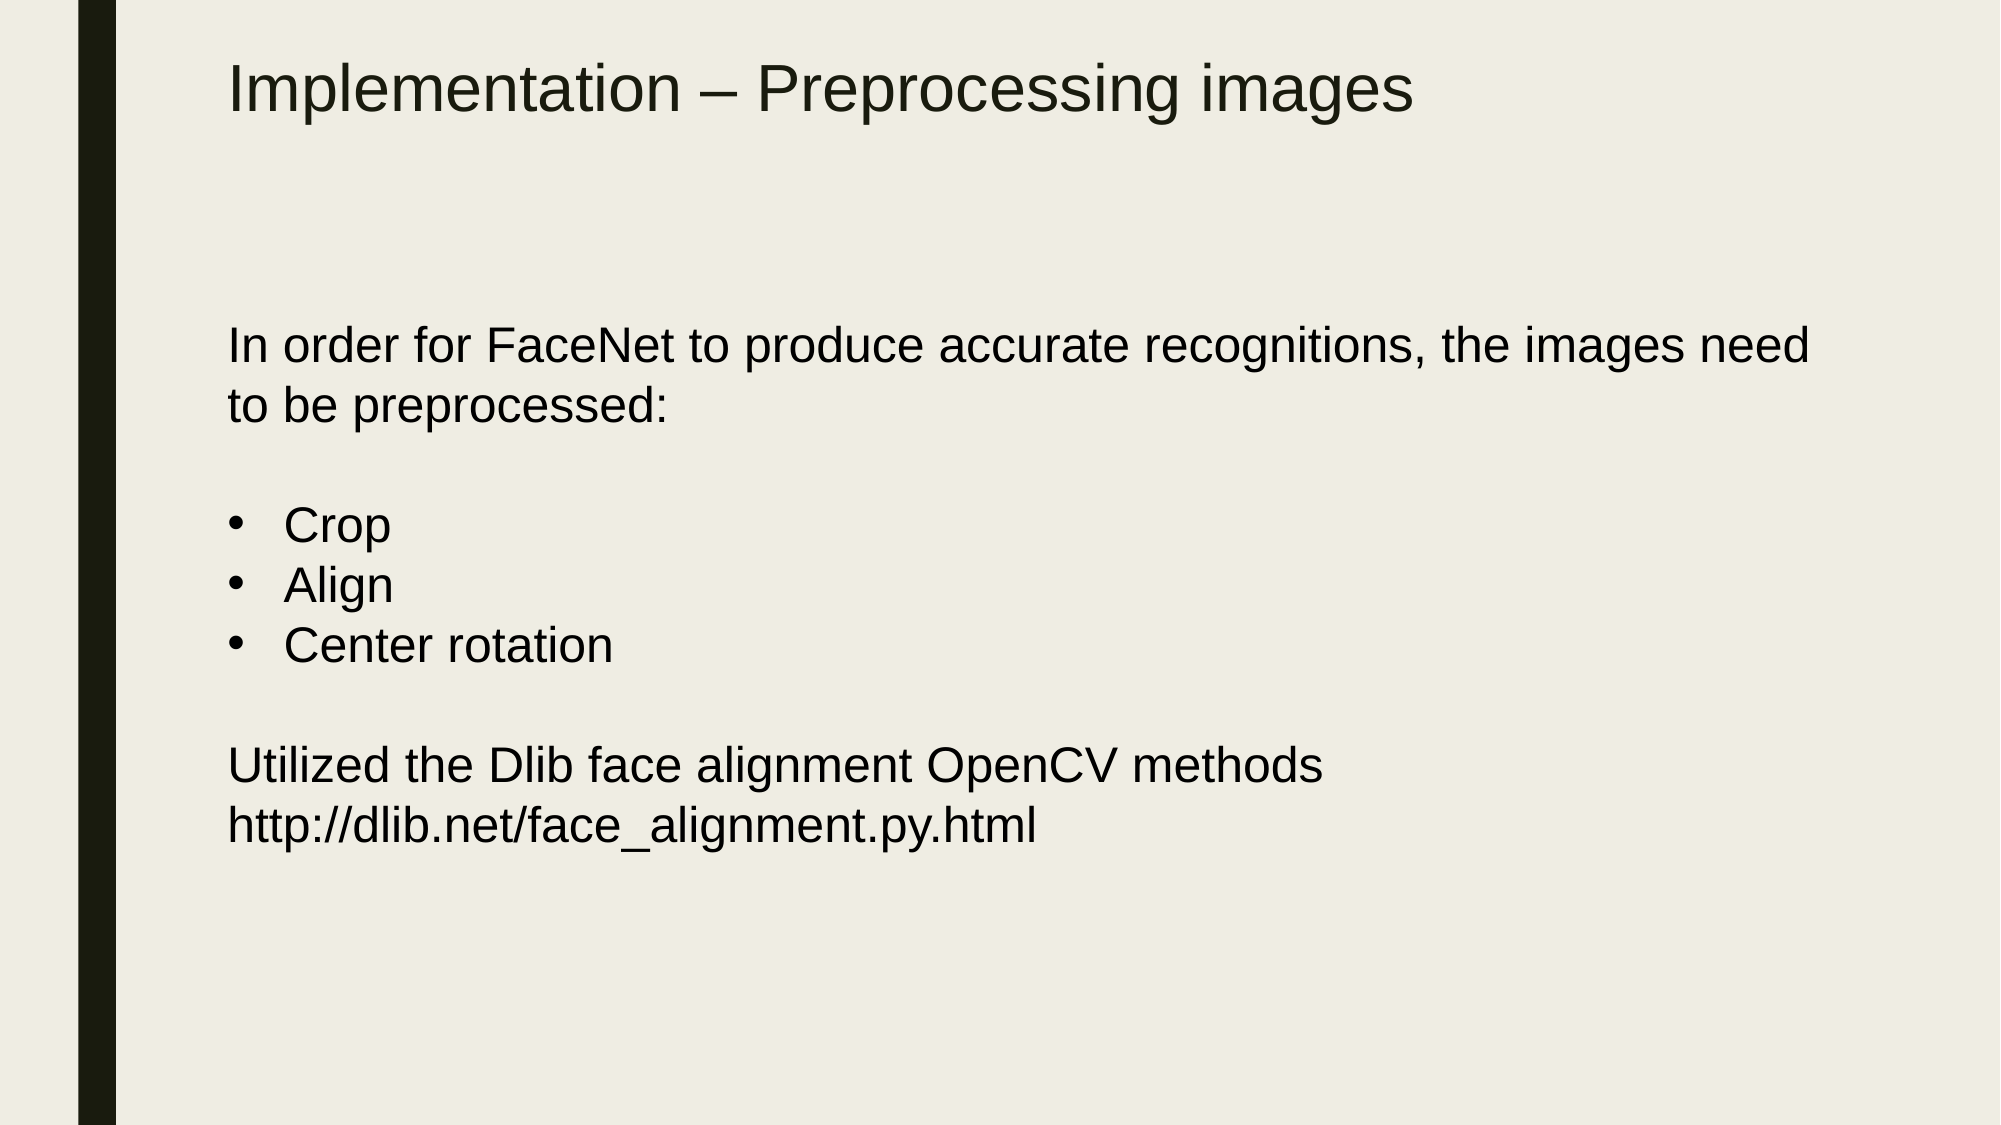

# Implementation – Preprocessing images
In order for FaceNet to produce accurate recognitions, the images need to be preprocessed:

Crop
Align
Center rotation

Utilized the Dlib face alignment OpenCV methods http://dlib.net/face_alignment.py.html